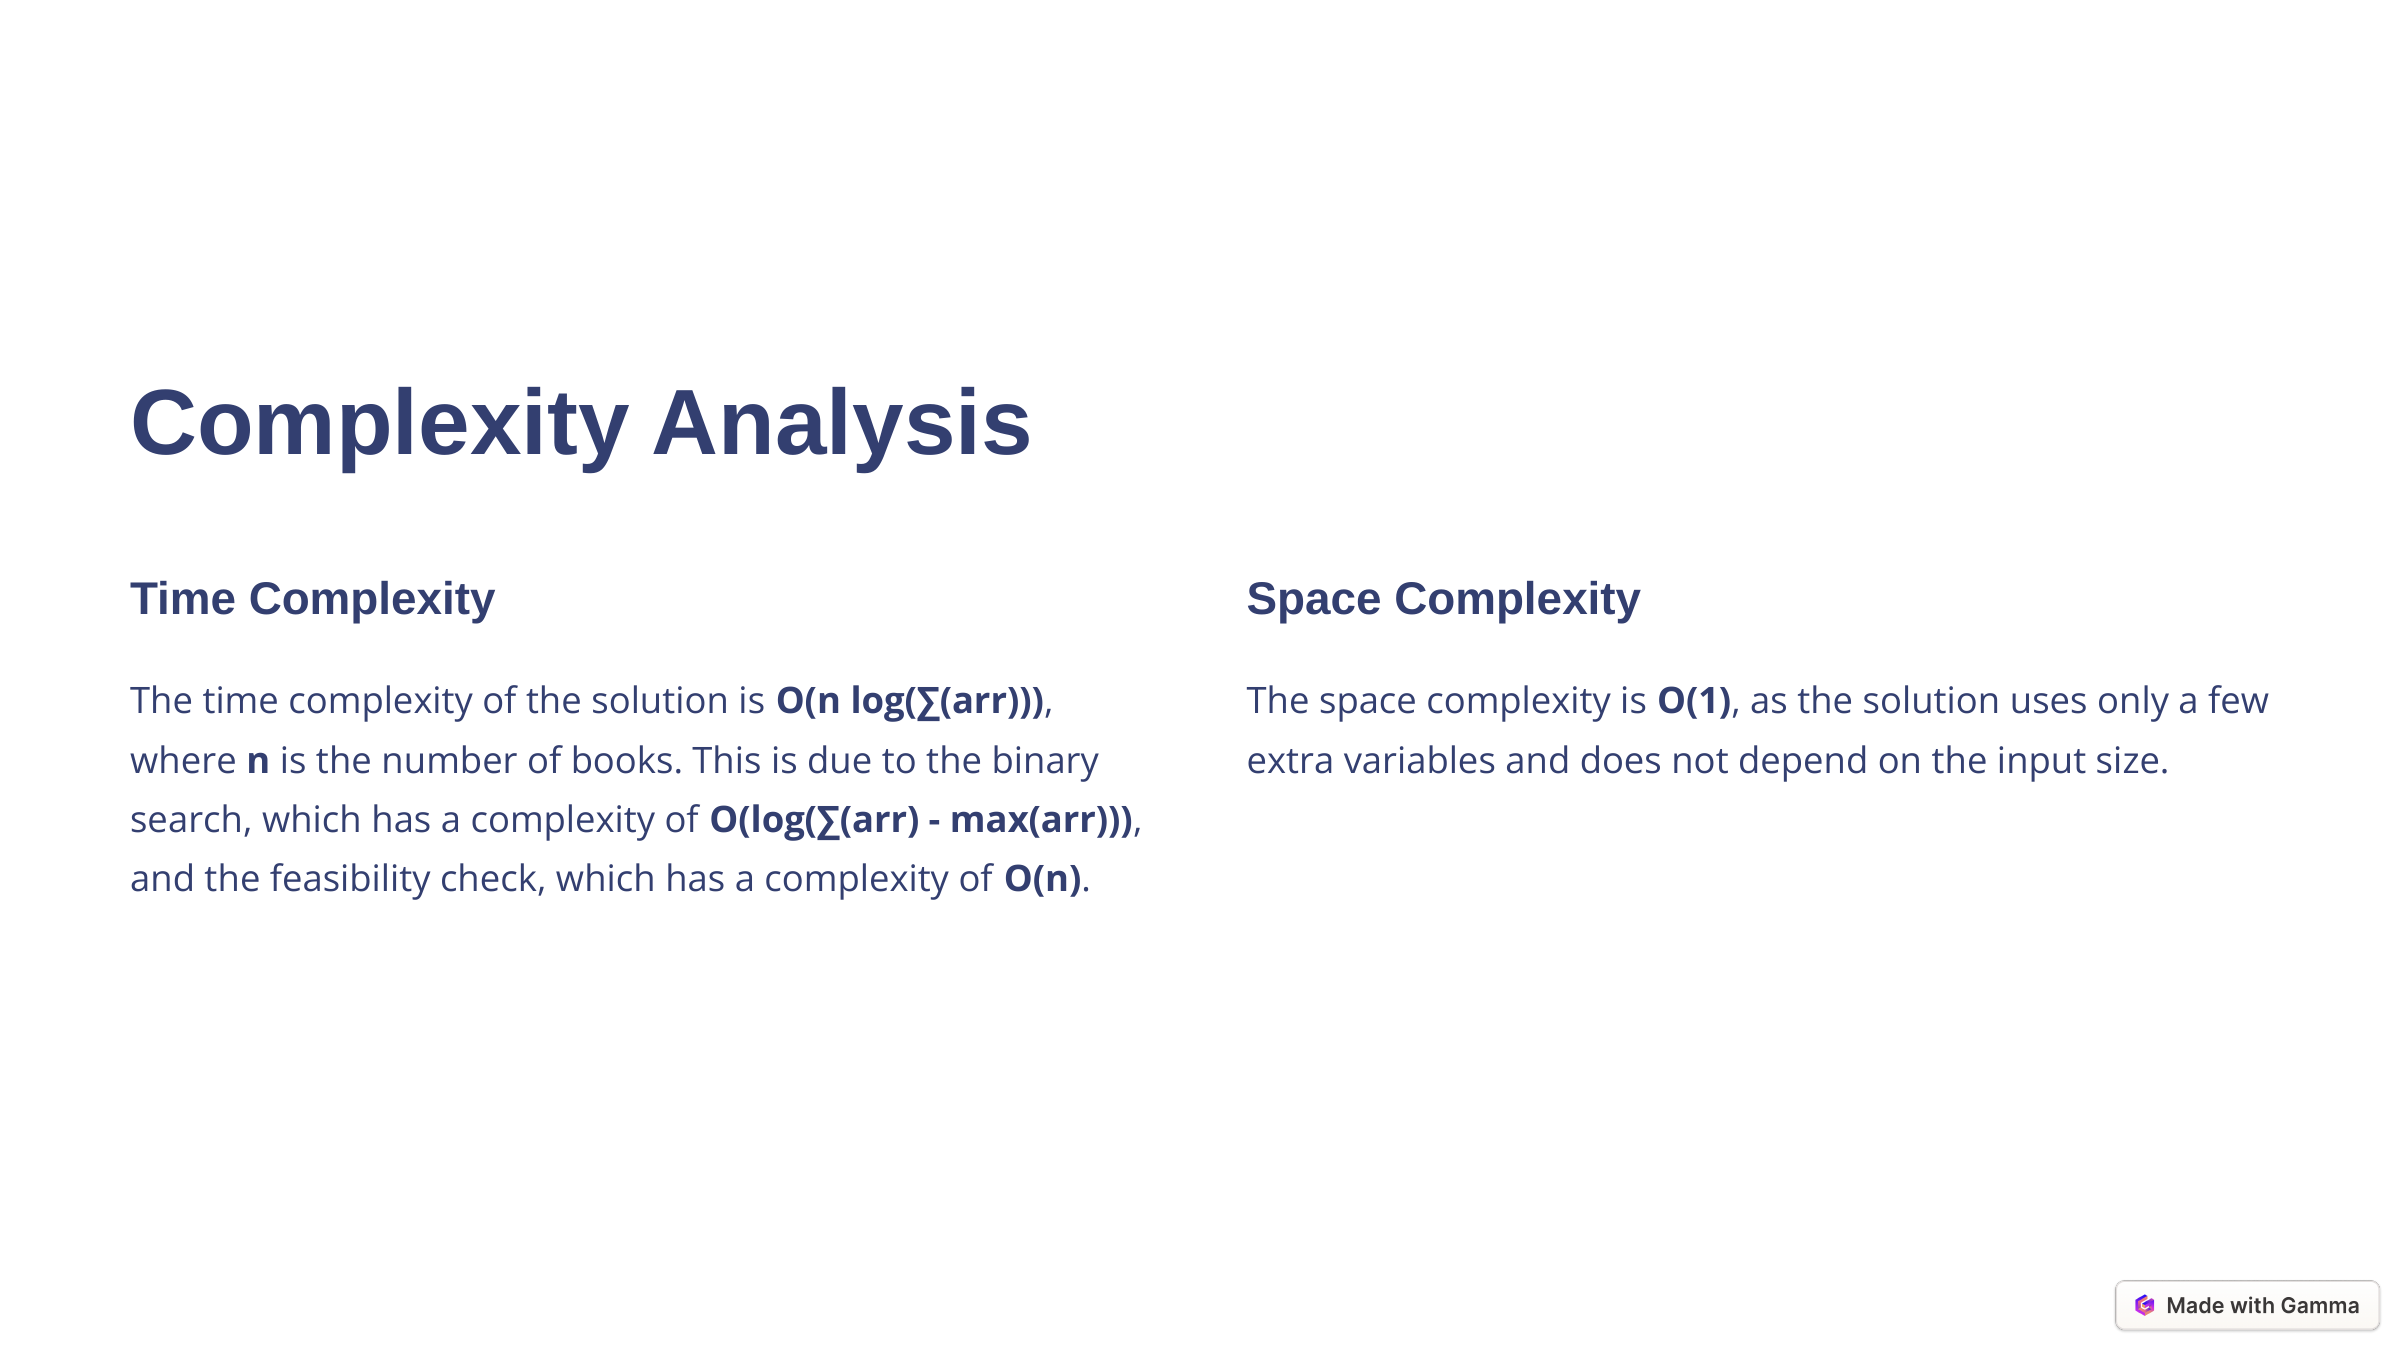

Complexity Analysis
Time Complexity
Space Complexity
The time complexity of the solution is O(n log(∑(arr))), where n is the number of books. This is due to the binary search, which has a complexity of O(log(∑(arr) - max(arr))), and the feasibility check, which has a complexity of O(n).
The space complexity is O(1), as the solution uses only a few extra variables and does not depend on the input size.